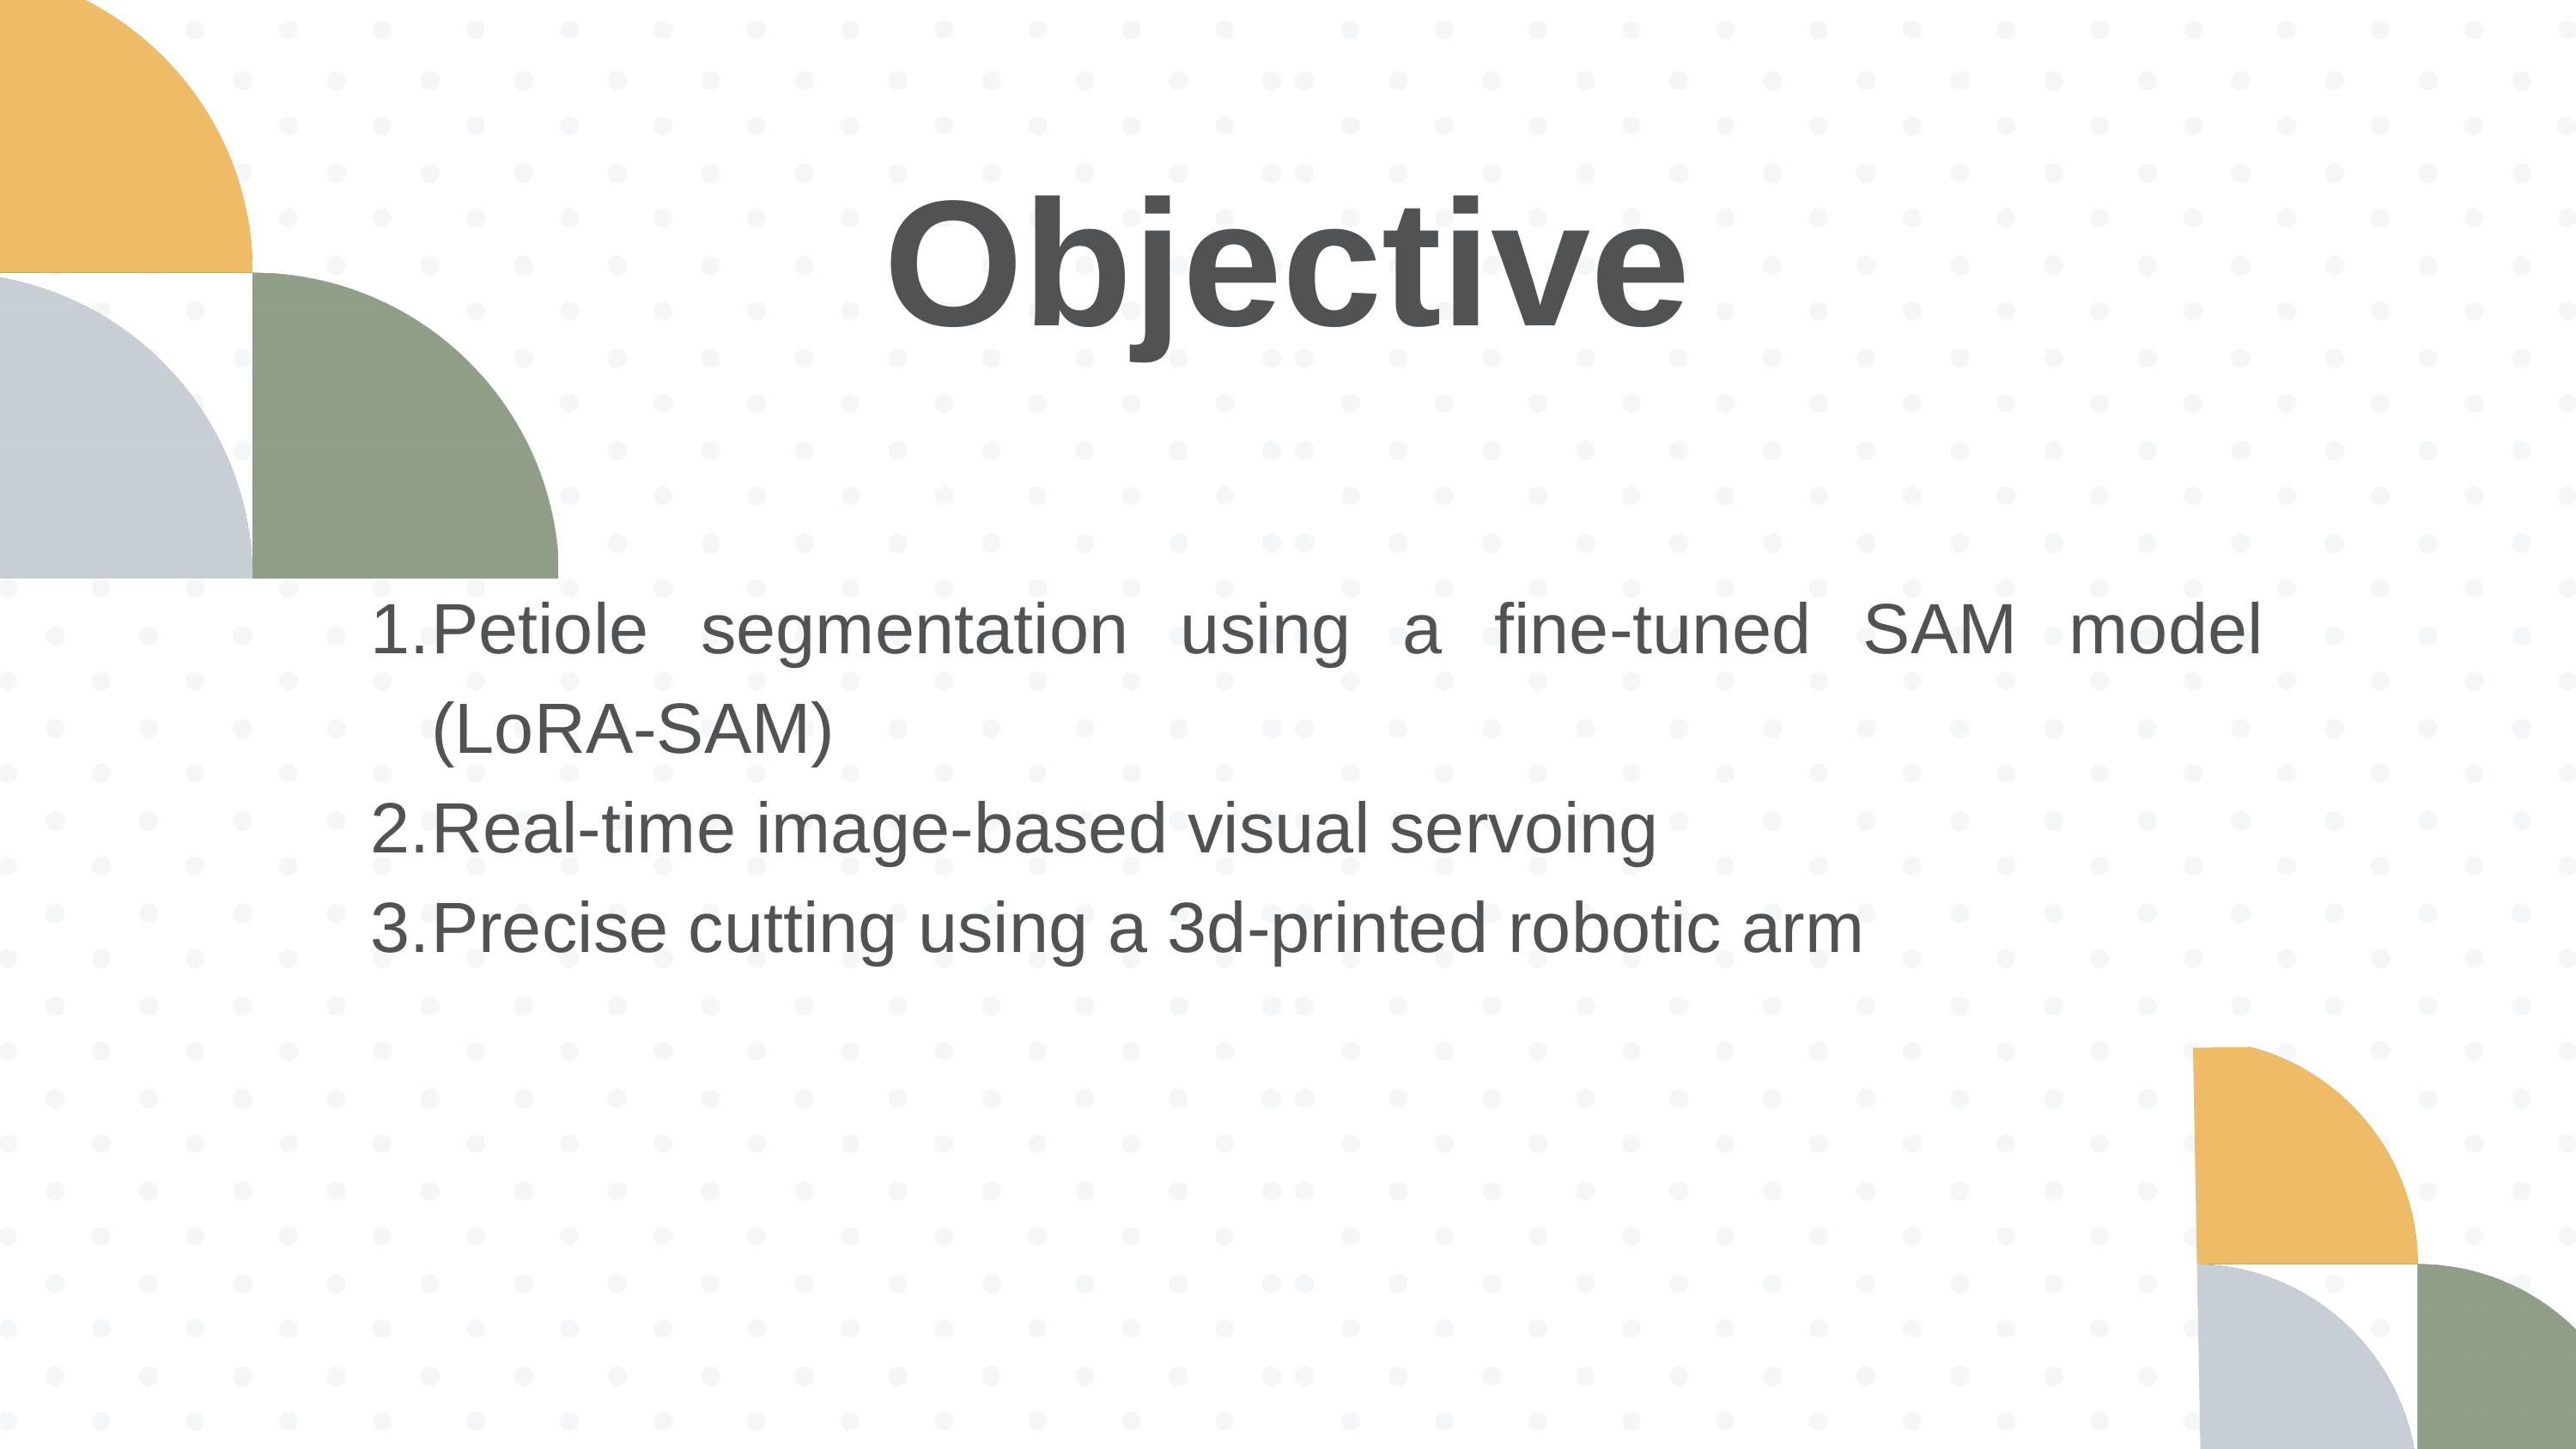

Objective
Petiole segmentation using a fine-tuned SAM model (LoRA-SAM)
Real-time image-based visual servoing
Precise cutting using a 3d-printed robotic arm